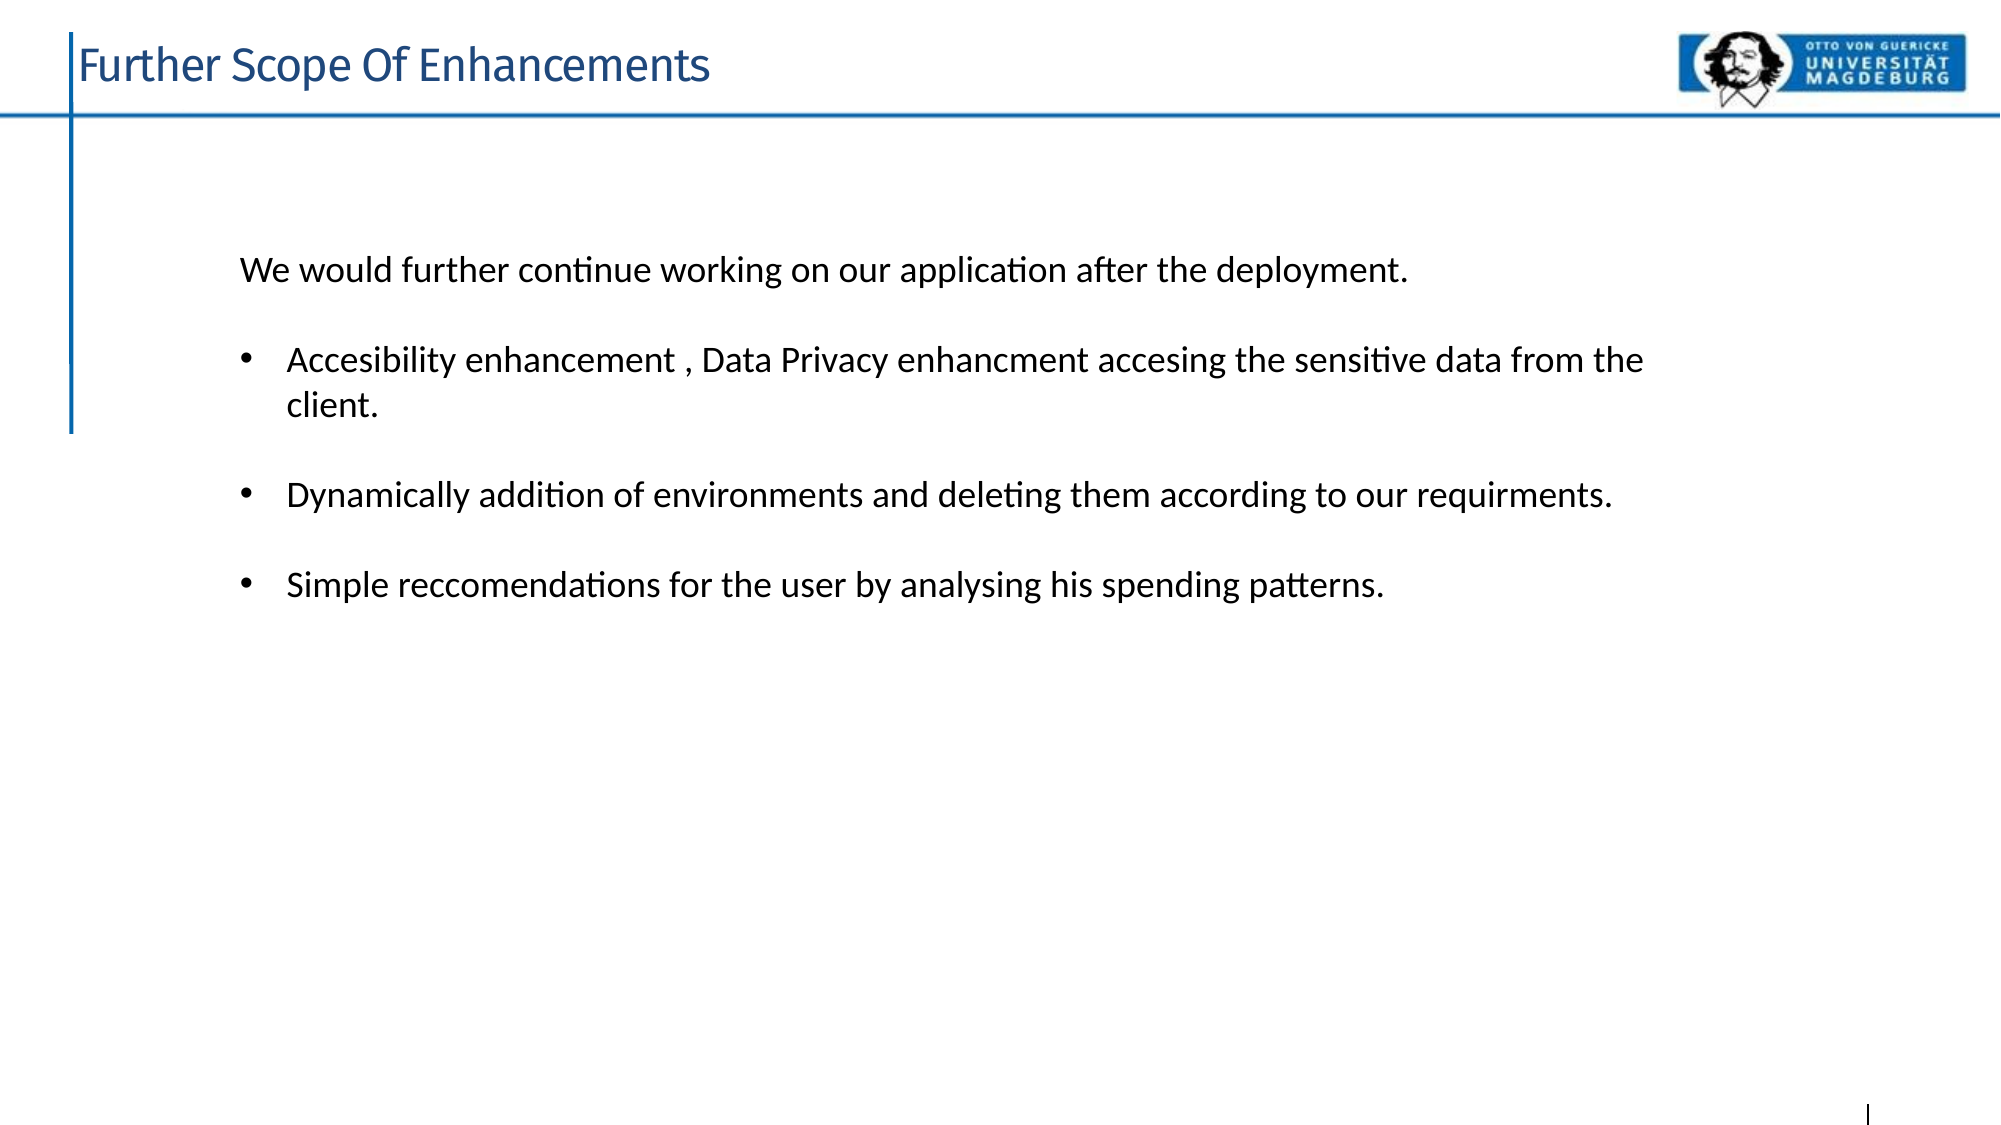

# Further Scope Of Enhancements
We would further continue working on our application after the deployment.

Accesibility enhancement , Data Privacy enhancment accesing the sensitive data from the client.

Dynamically addition of environments and deleting them according to our requirments.

Simple reccomendations for the user by analysing his spending patterns.

Functional